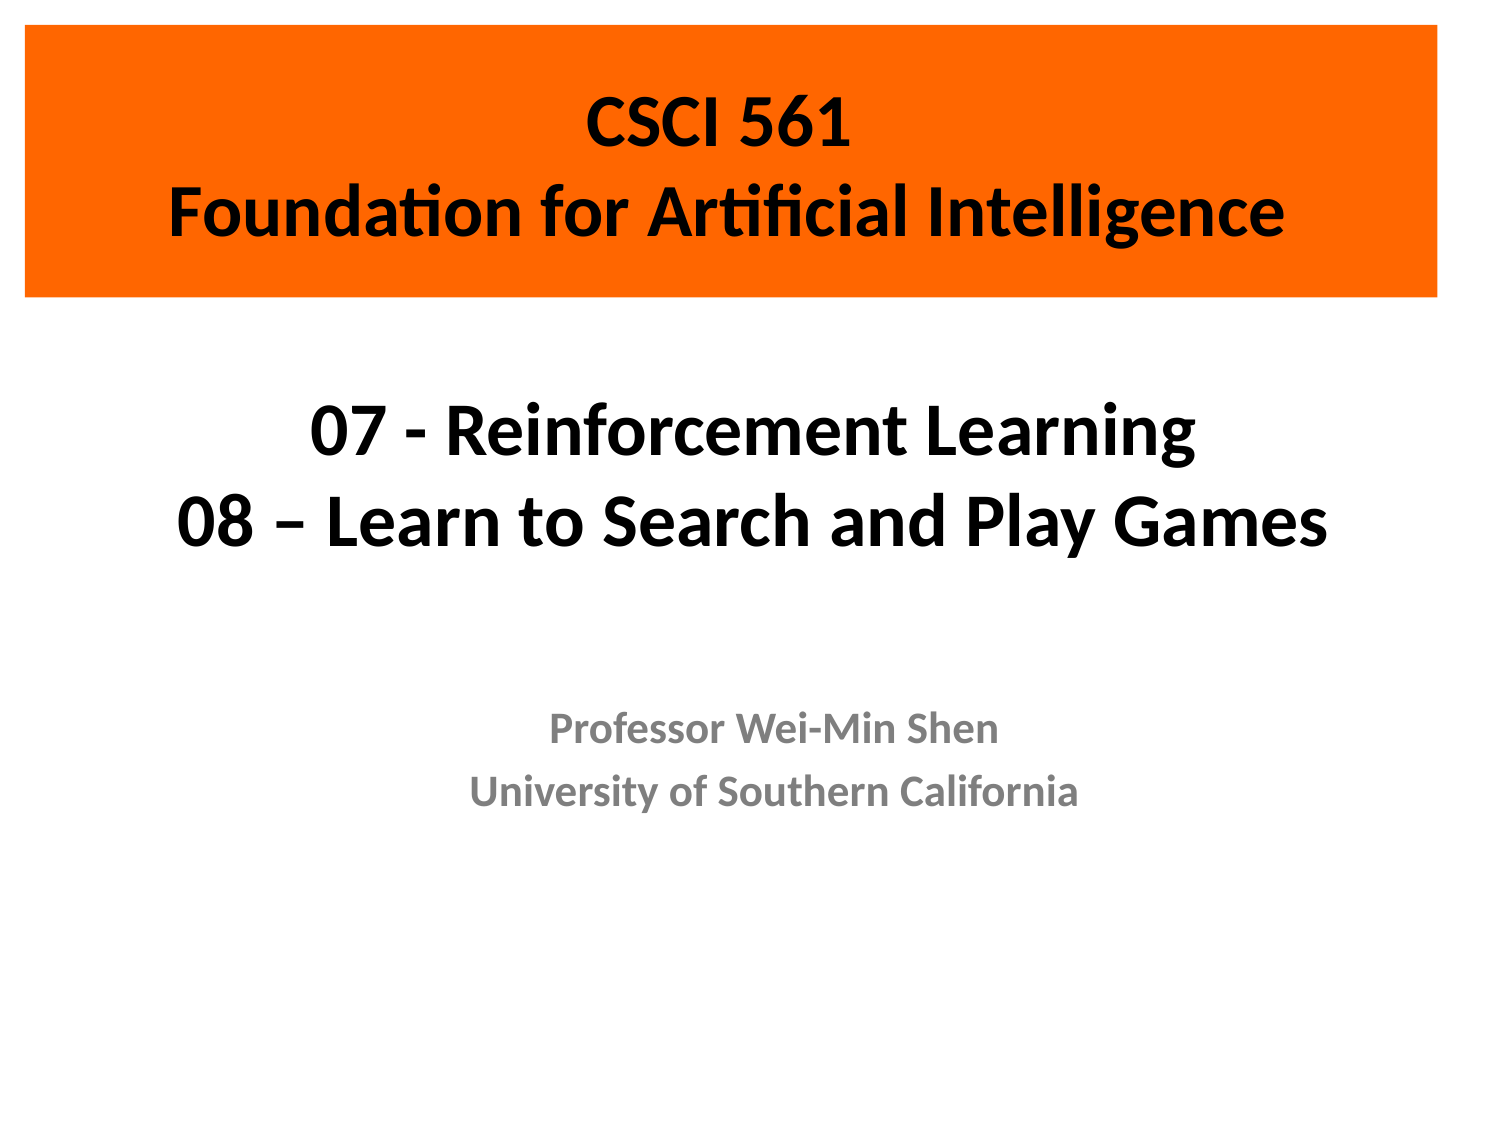

CSCI 561
Foundation for Artificial Intelligence
# 07 - Reinforcement Learning 08 – Learn to Search and Play Games
Professor Wei-Min Shen
University of Southern California